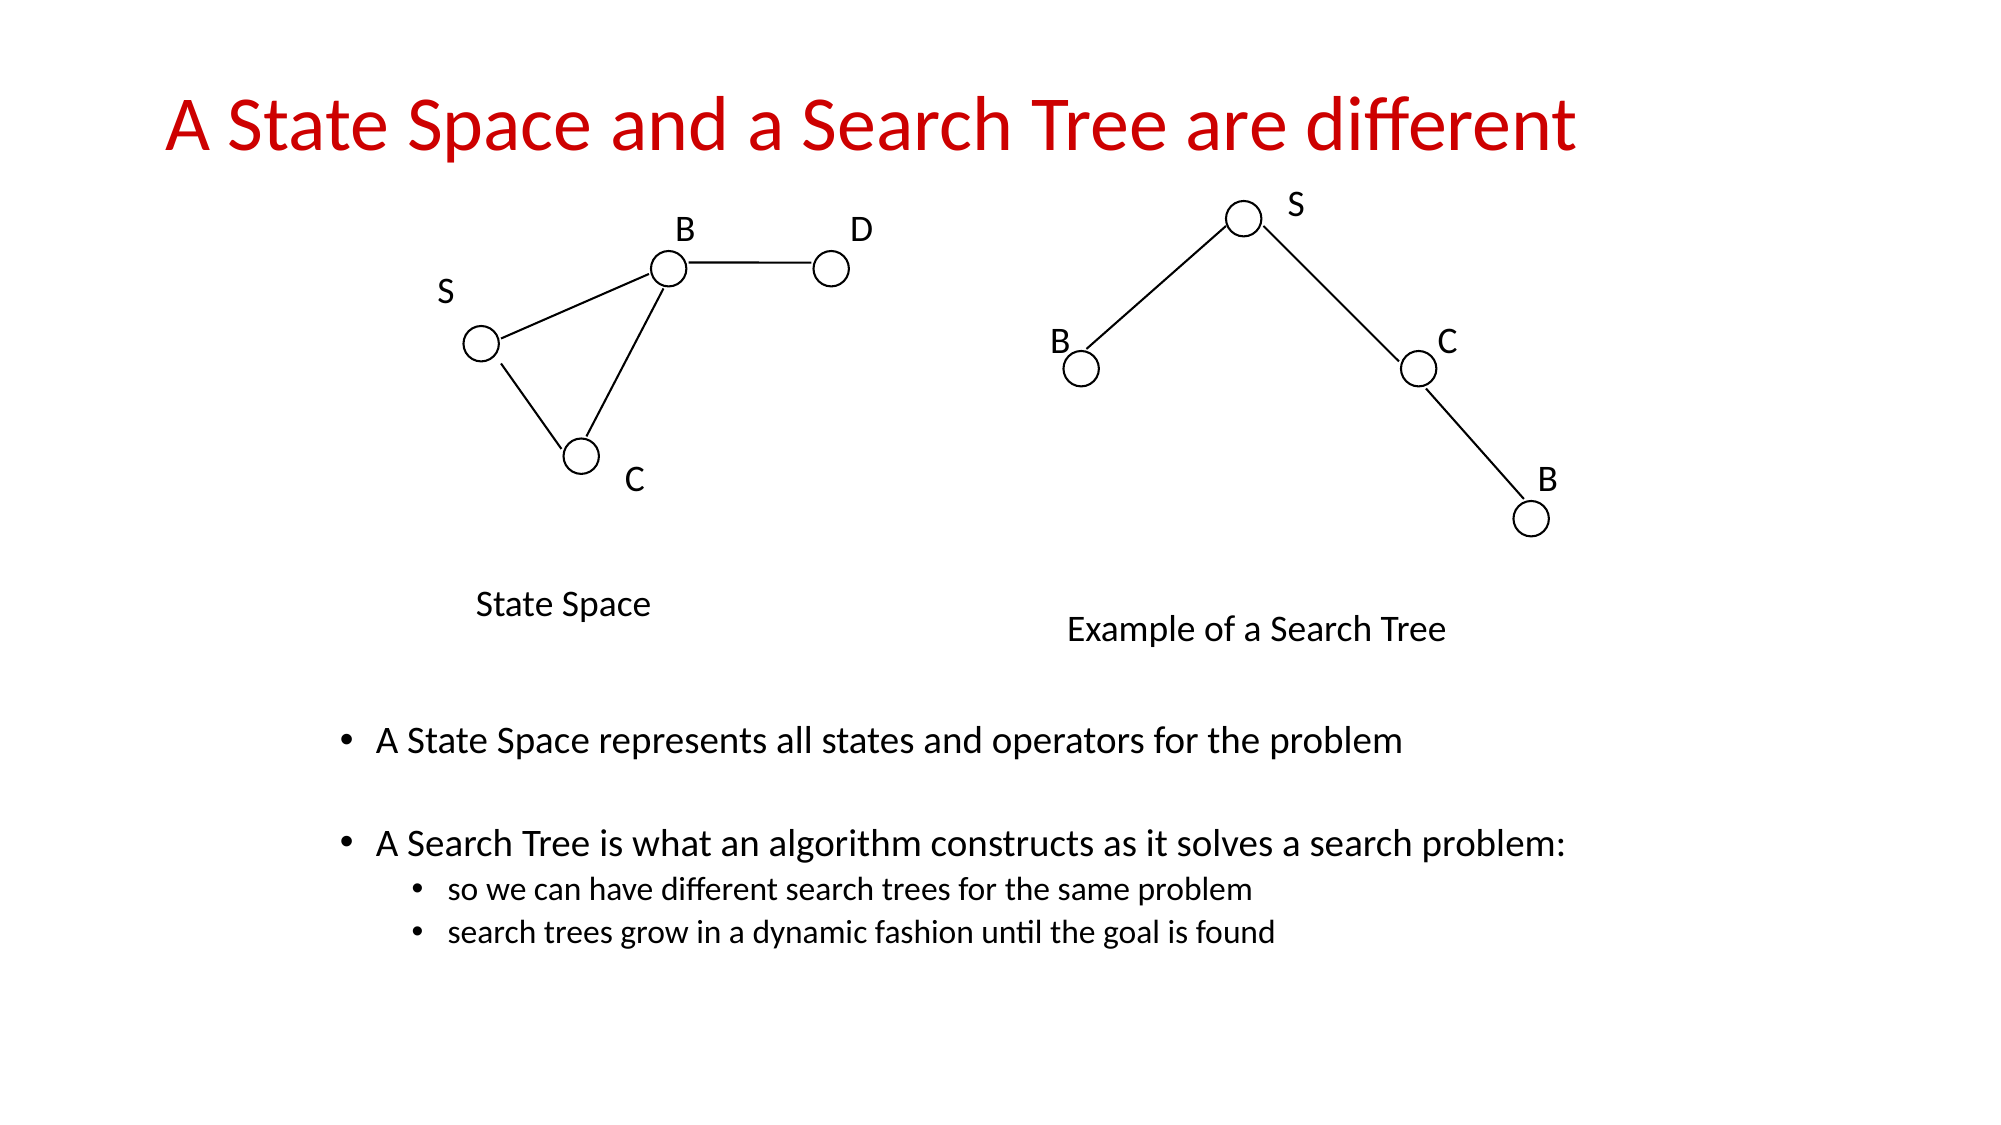

# A State Space and a Search Tree are different
S
B
D

S

B
C

C
B

State Space
Example of a Search Tree
A State Space represents all states and operators for the problem
A Search Tree is what an algorithm constructs as it solves a search problem:
so we can have different search trees for the same problem
search trees grow in a dynamic fashion until the goal is found